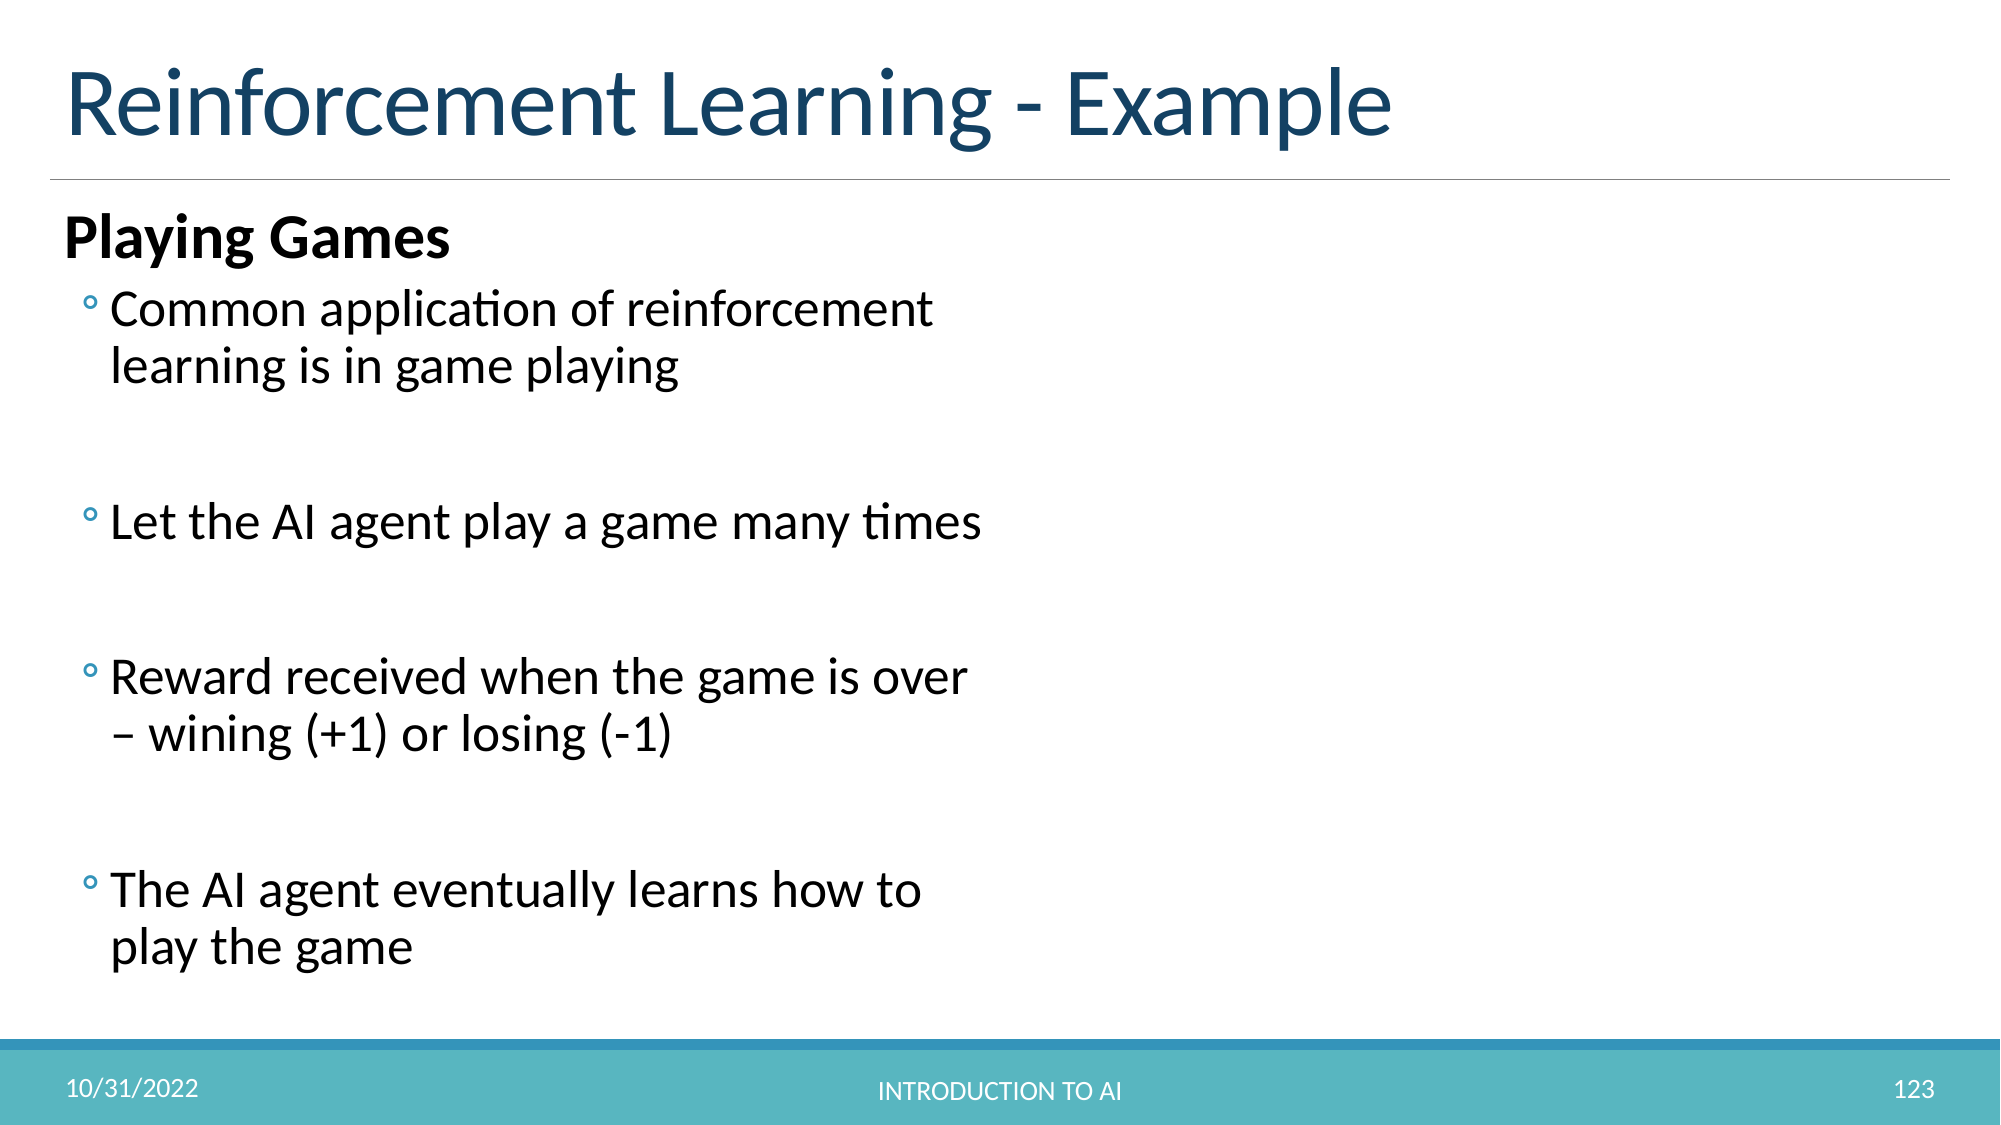

# Reinforcement Learning - Example
Playing Games
Common application of reinforcement learning is in game playing

Let the AI agent play a game many times

Reward received when the game is over – wining (+1) or losing (-1)

The AI agent eventually learns how to play the game

10/31/2022
123
Introduction to AI